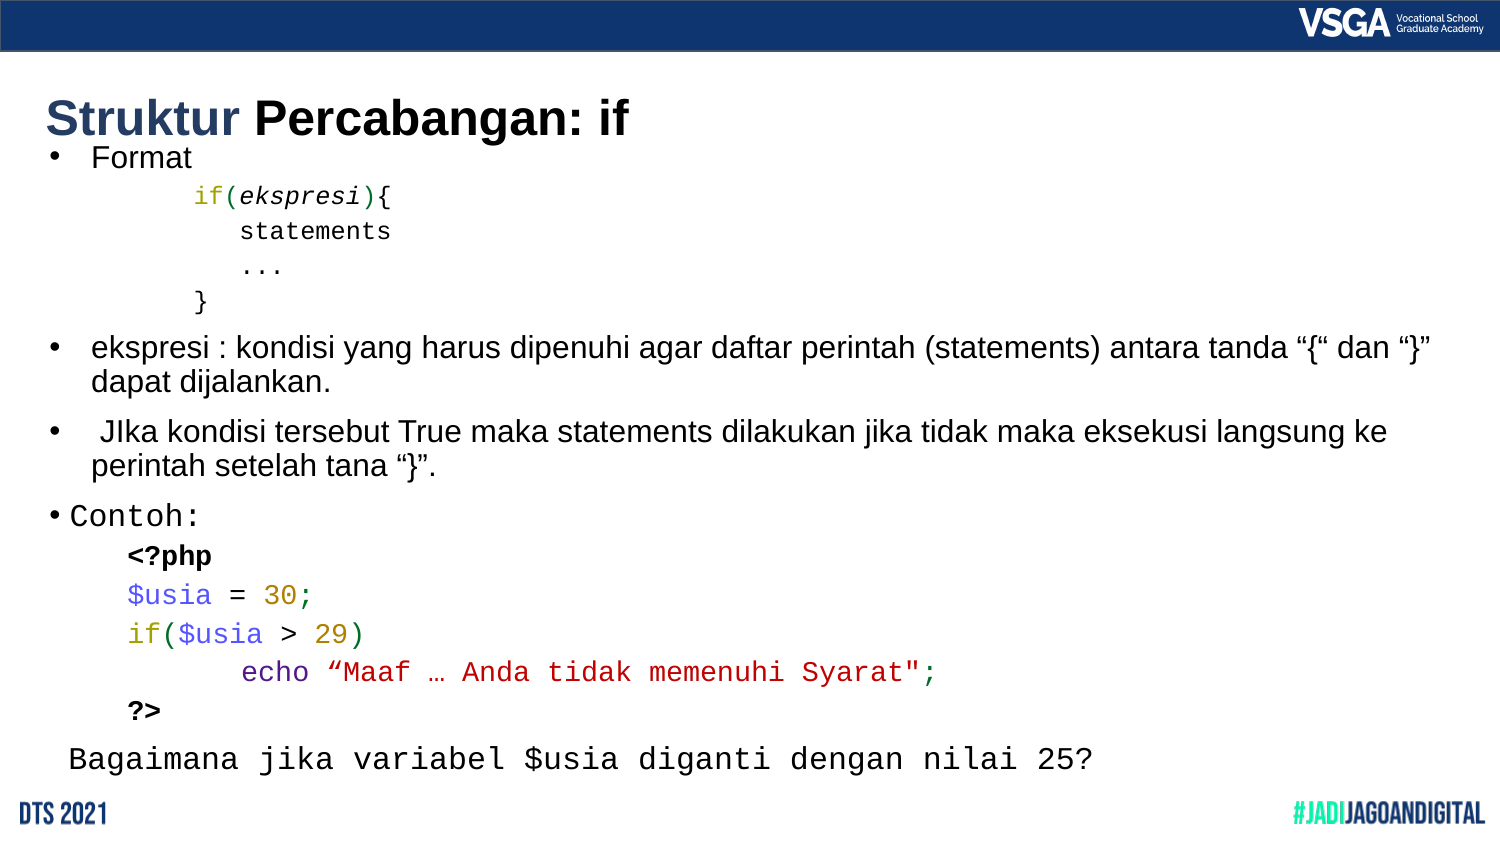

# Struktur Percabangan: if
Format
if(ekspresi){
   statements
   ...
}
ekspresi : kondisi yang harus dipenuhi agar daftar perintah (statements) antara tanda “{“ dan “}” dapat dijalankan.
 JIka kondisi tersebut True maka statements dilakukan jika tidak maka eksekusi langsung ke perintah setelah tana “}”.
Contoh:
<?php
	$usia = 30;
	if($usia > 29)
   	echo “Maaf … Anda tidak memenuhi Syarat";
?>
 Bagaimana jika variabel $usia diganti dengan nilai 25?